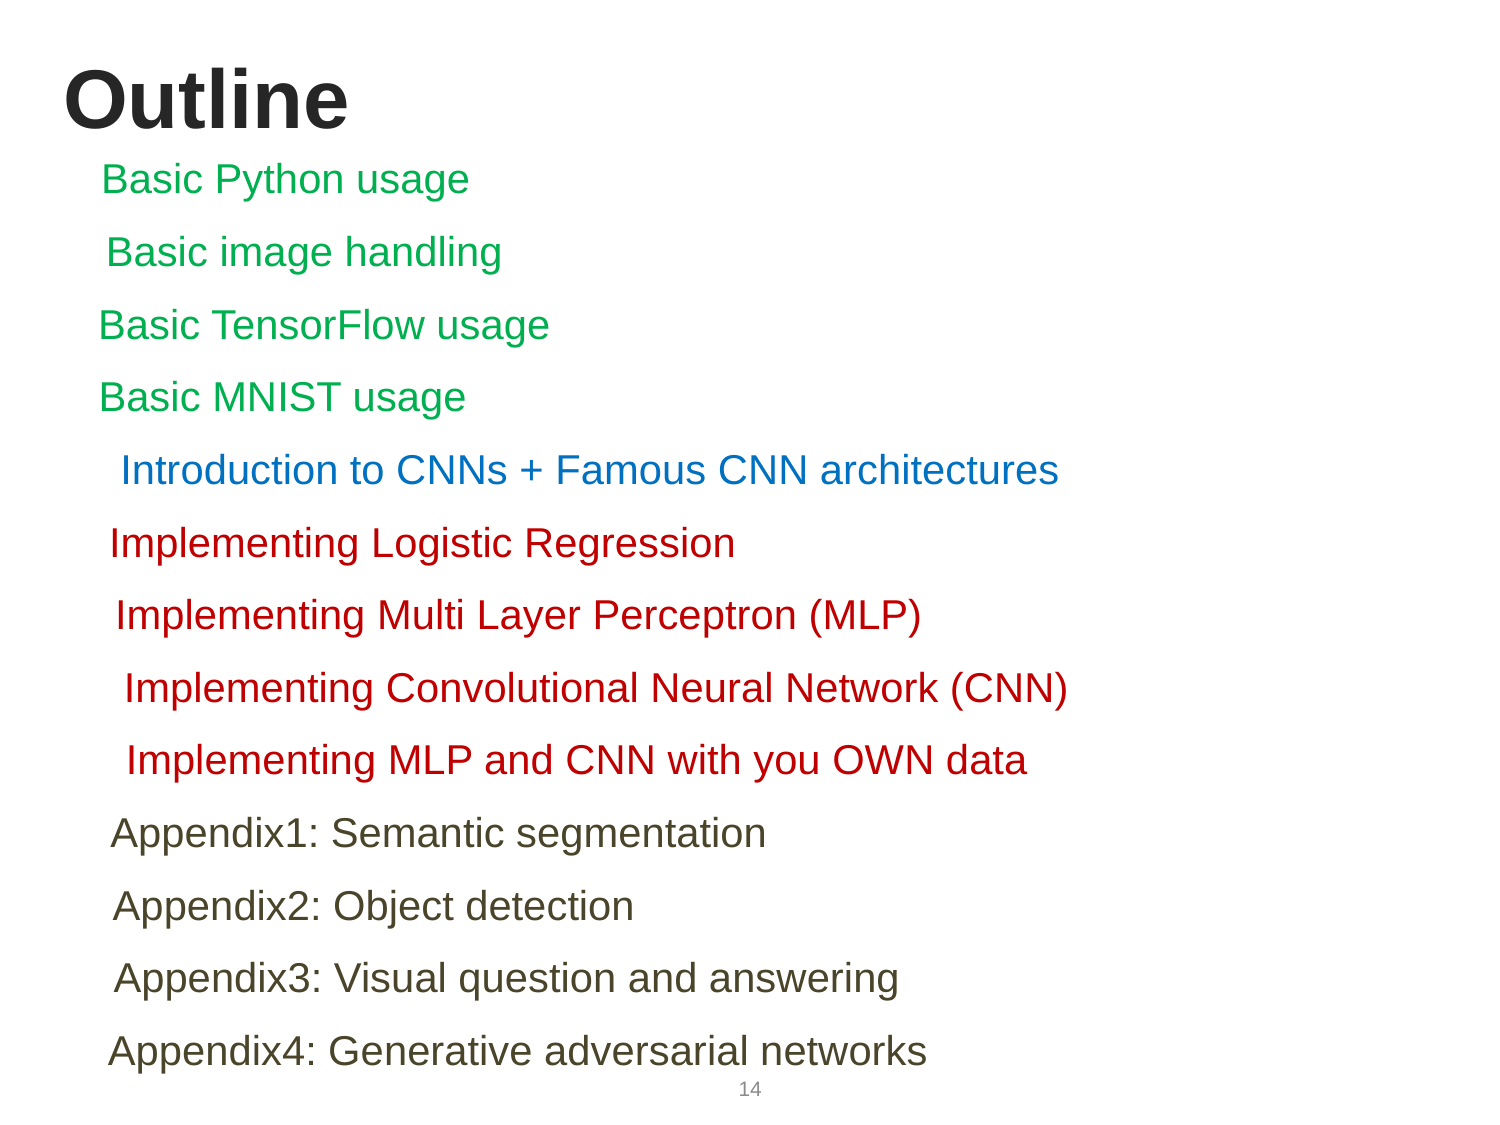

# Outline
Basic Python usage
Basic image handling
Basic TensorFlow usage
Basic MNIST usage
Introduction to CNNs + Famous CNN architectures
Implementing Logistic Regression
Implementing Multi Layer Perceptron (MLP)
Implementing Convolutional Neural Network (CNN)
Implementing MLP and CNN with you OWN data
Appendix1: Semantic segmentation
Appendix2: Object detection
Appendix3: Visual question and answering
Appendix4: Generative adversarial networks
14